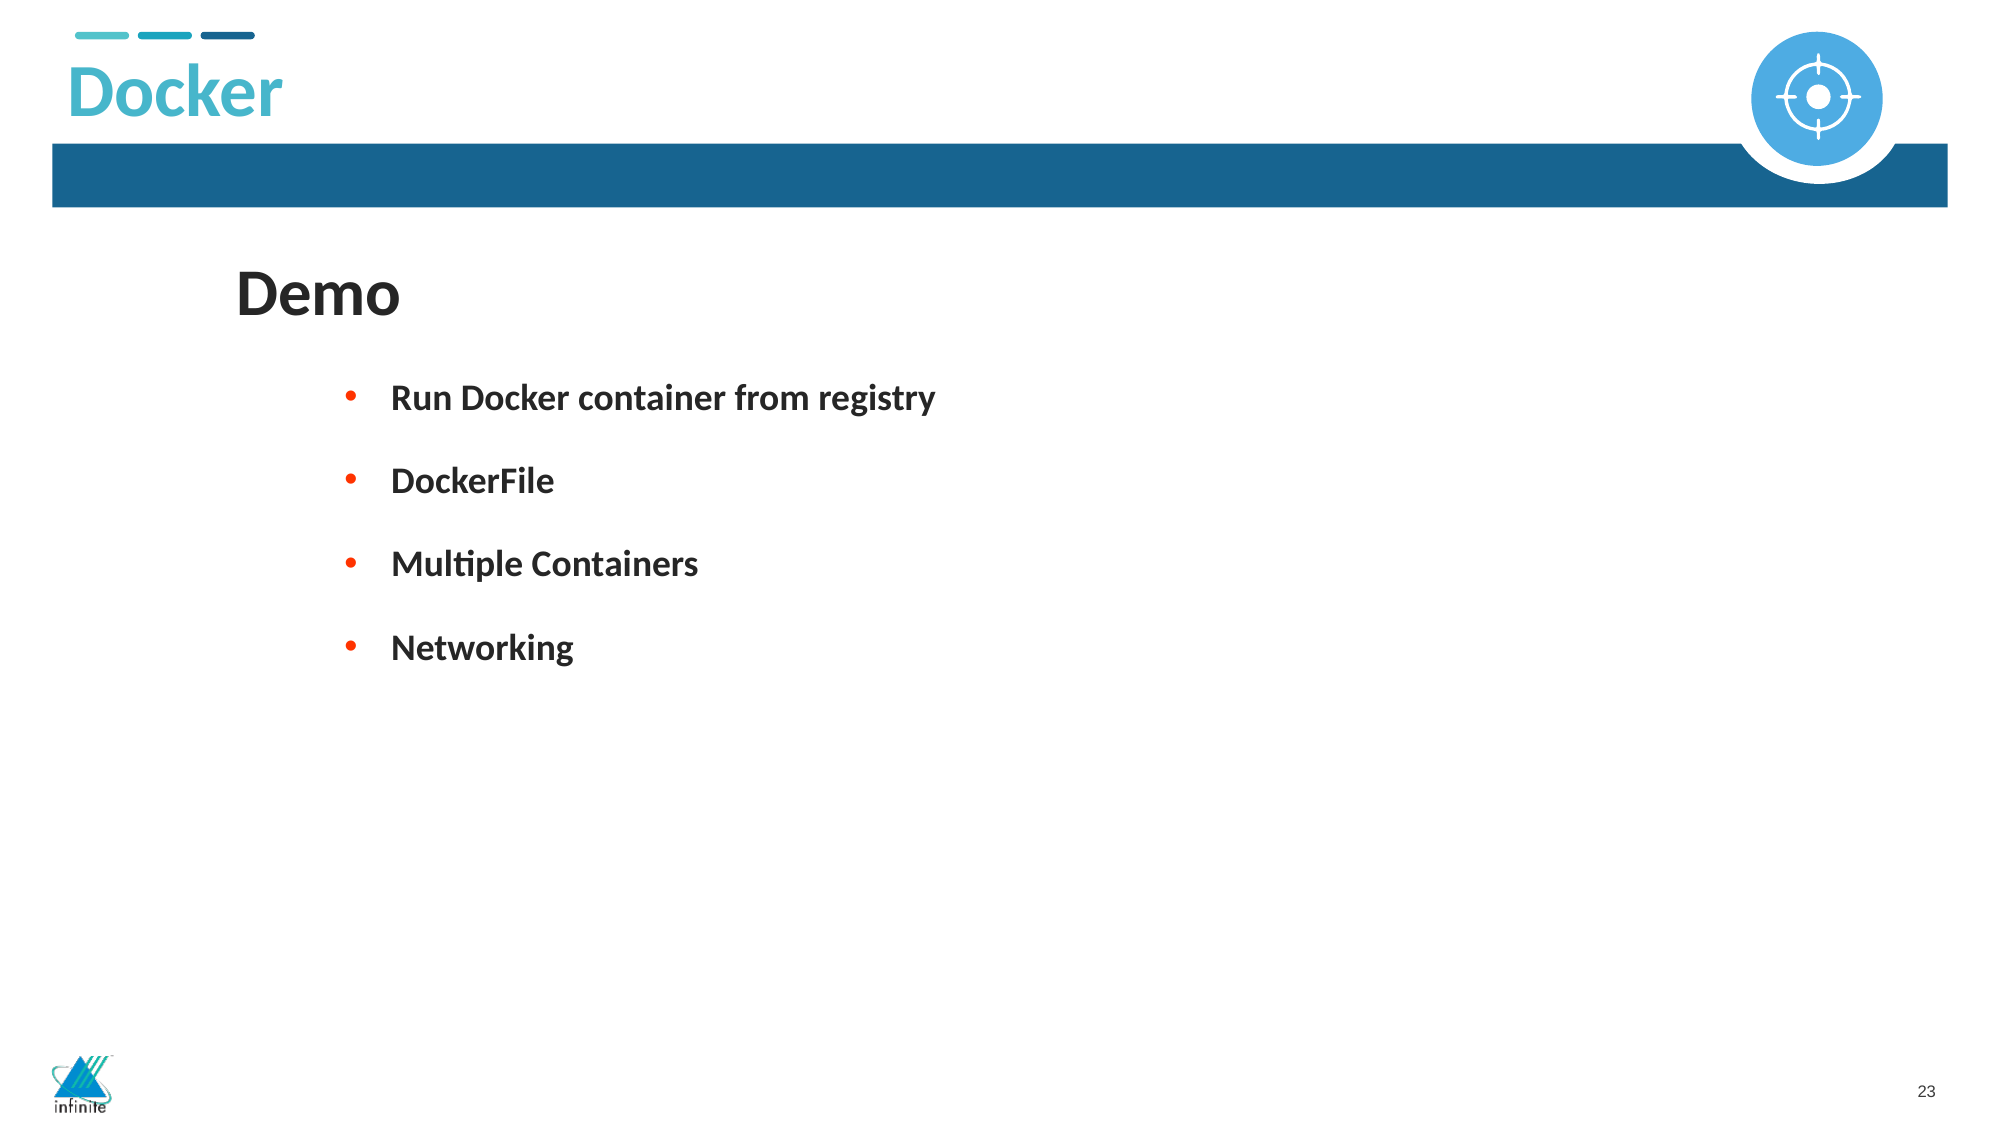

Docker

Demo
Run Docker container from registry

DockerFile

Multiple Containers

Networking